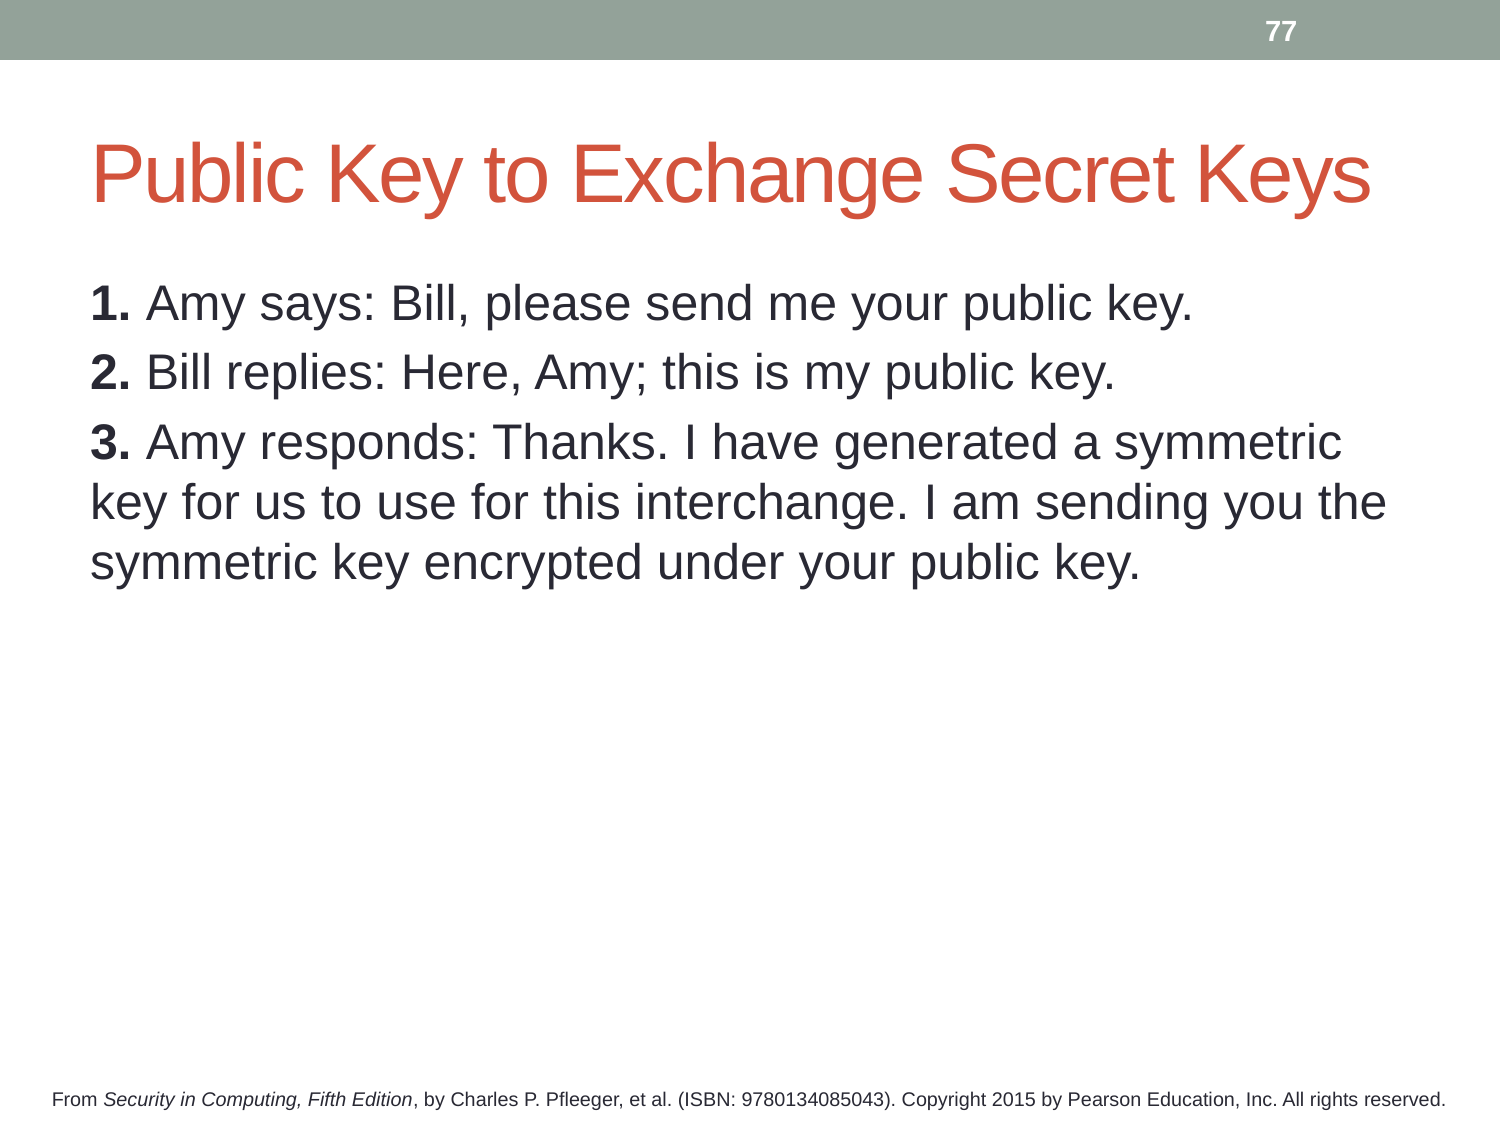

77
# Public Key to Exchange Secret Keys
1. Amy says: Bill, please send me your public key.
2. Bill replies: Here, Amy; this is my public key.
3. Amy responds: Thanks. I have generated a symmetric key for us to use for this interchange. I am sending you the symmetric key encrypted under your public key.
From Security in Computing, Fifth Edition, by Charles P. Pfleeger, et al. (ISBN: 9780134085043). Copyright 2015 by Pearson Education, Inc. All rights reserved.